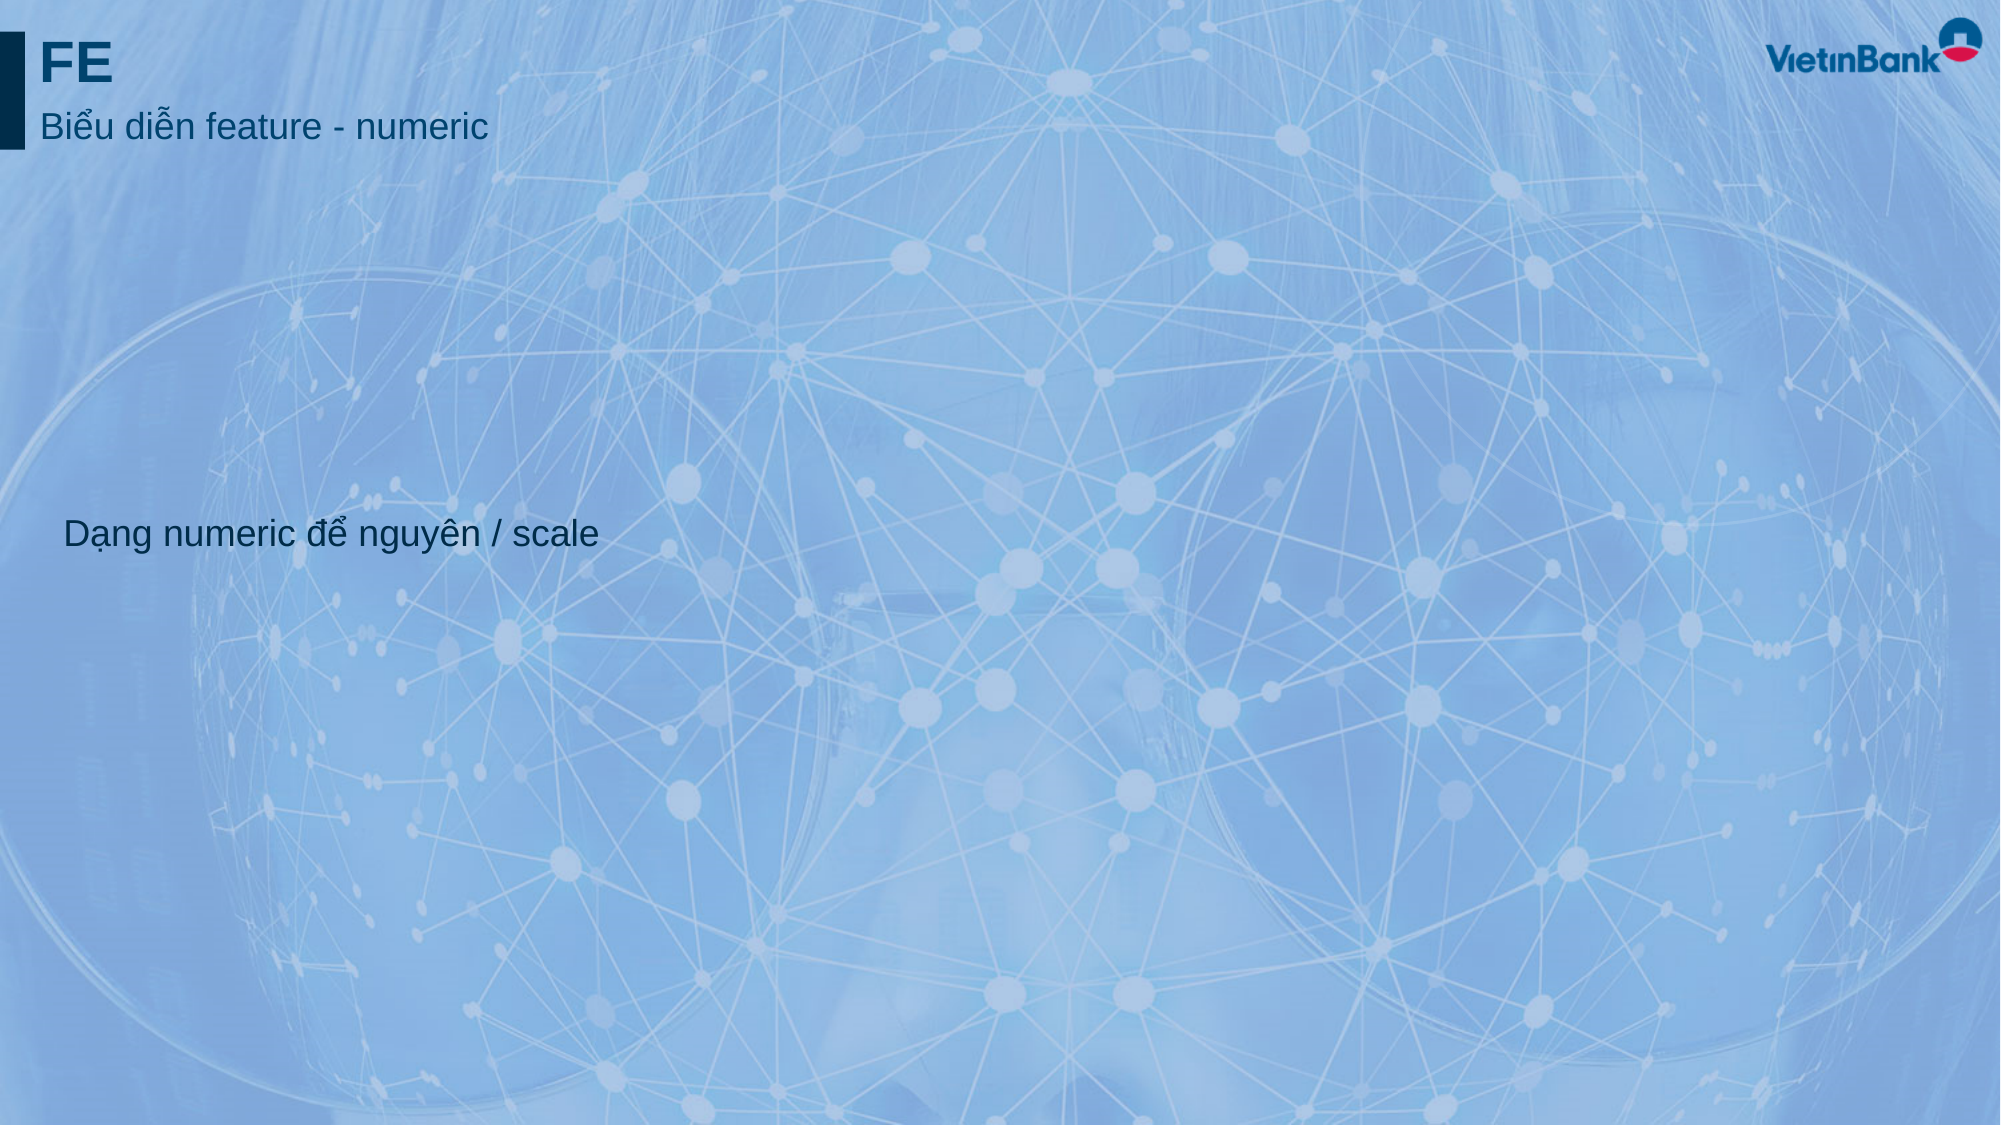

FE
Biểu diễn feature - numeric
Dạng numeric để nguyên / scale